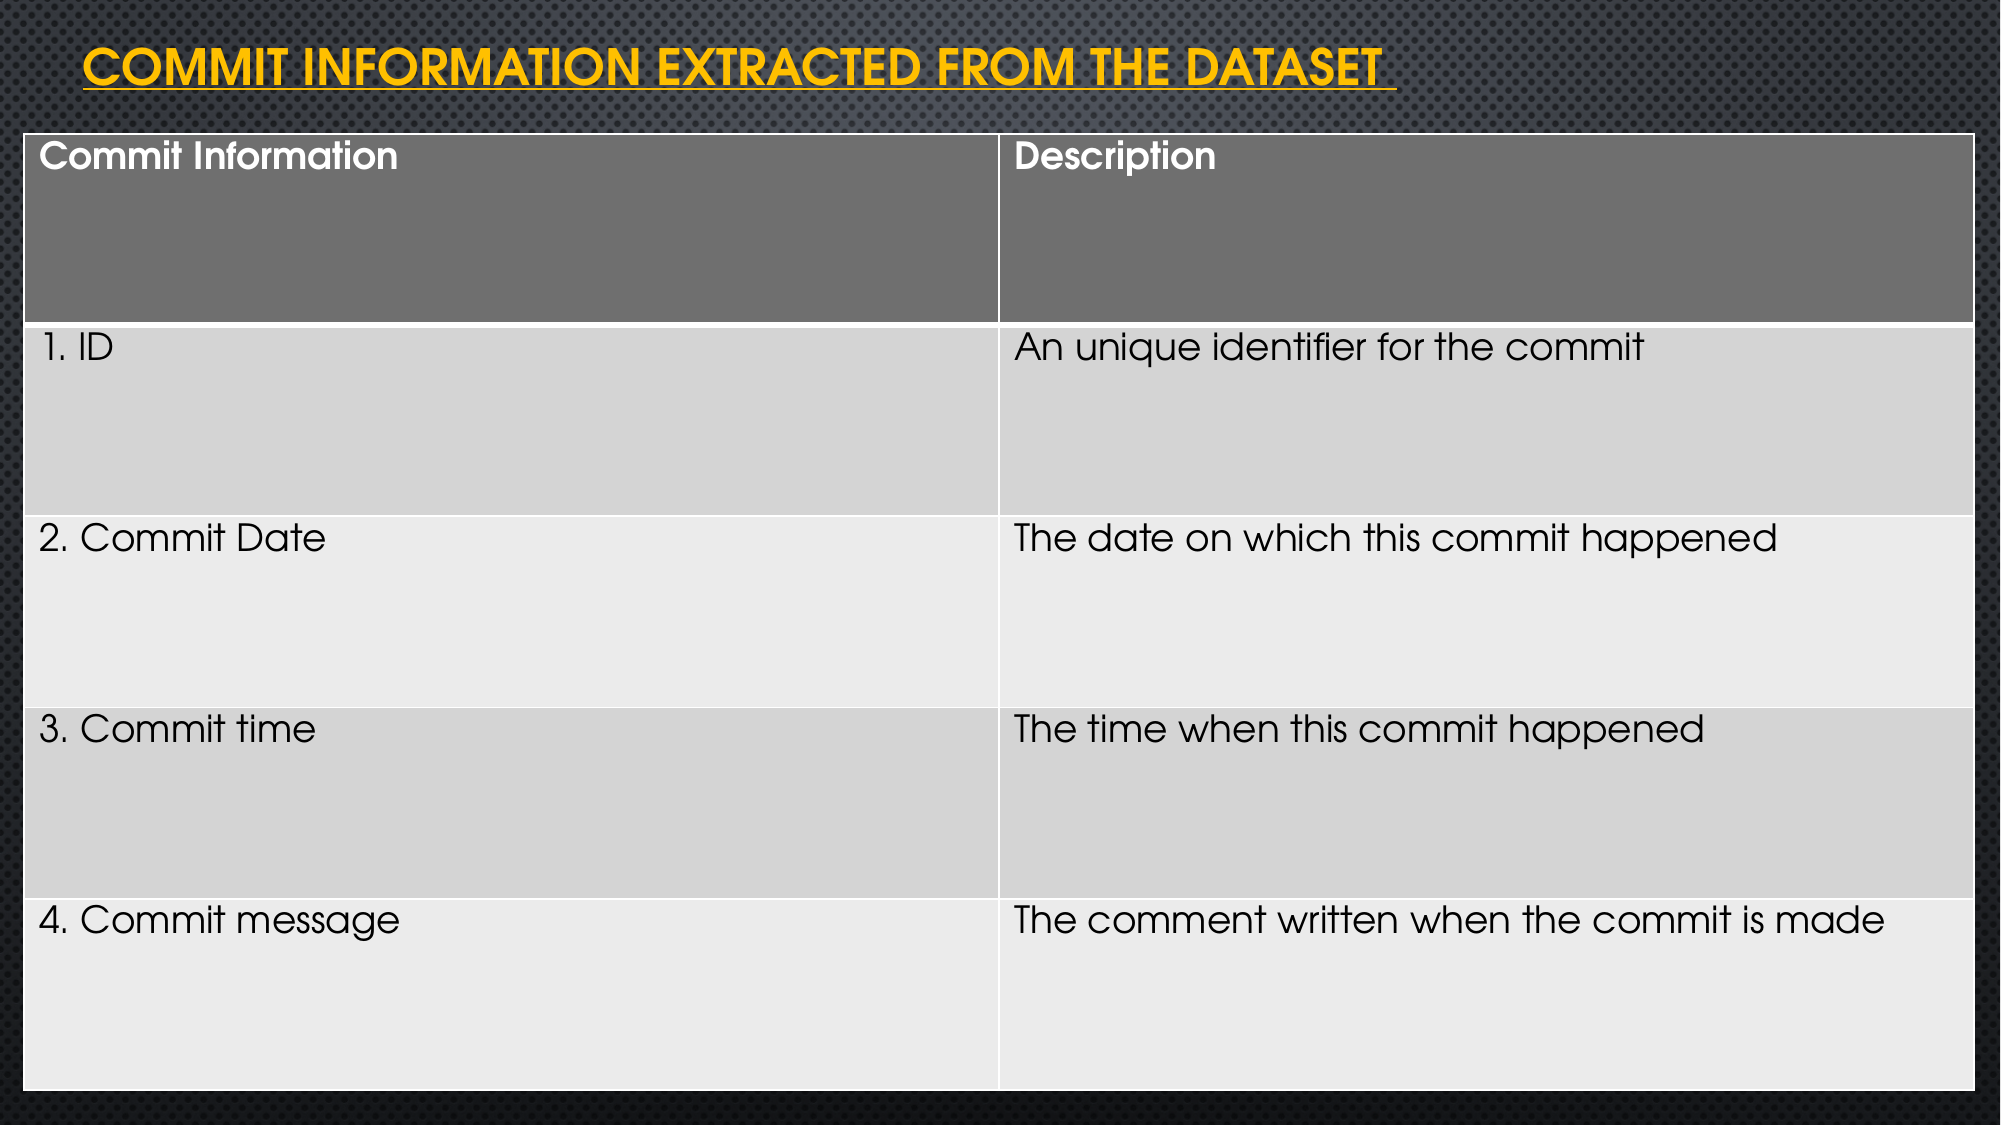

# Commit information extracted from the dataset
| Commit Information | Description |
| --- | --- |
| 1. ID | An unique identifier for the commit |
| 2. Commit Date | The date on which this commit happened |
| 3. Commit time | The time when this commit happened |
| 4. Commit message | The comment written when the commit is made |
5